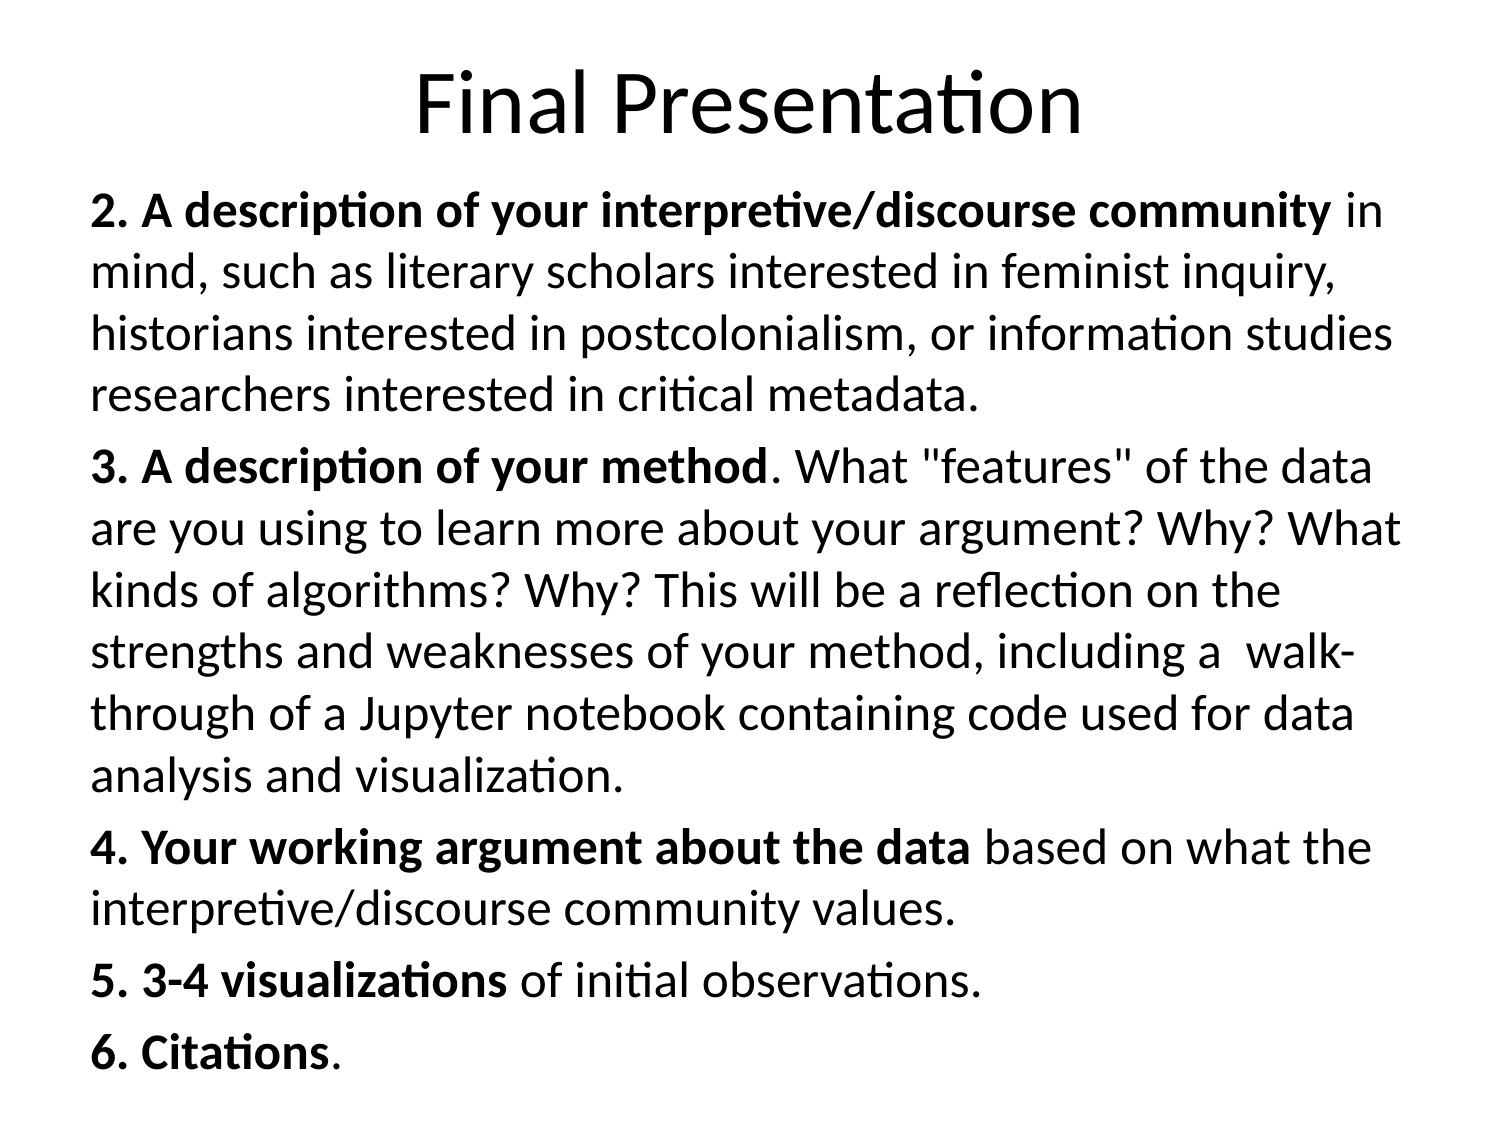

# Final Presentation
2. A description of your interpretive/discourse community in mind, such as literary scholars interested in feminist inquiry, historians interested in postcolonialism, or information studies researchers interested in critical metadata.
3. A description of your method. What "features" of the data are you using to learn more about your argument? Why? What kinds of algorithms? Why? This will be a reflection on the strengths and weaknesses of your method, including a  walk-through of a Jupyter notebook containing code used for data analysis and visualization.
4. Your working argument about the data based on what the  interpretive/discourse community values.
5. 3-4 visualizations of initial observations.
6. Citations.